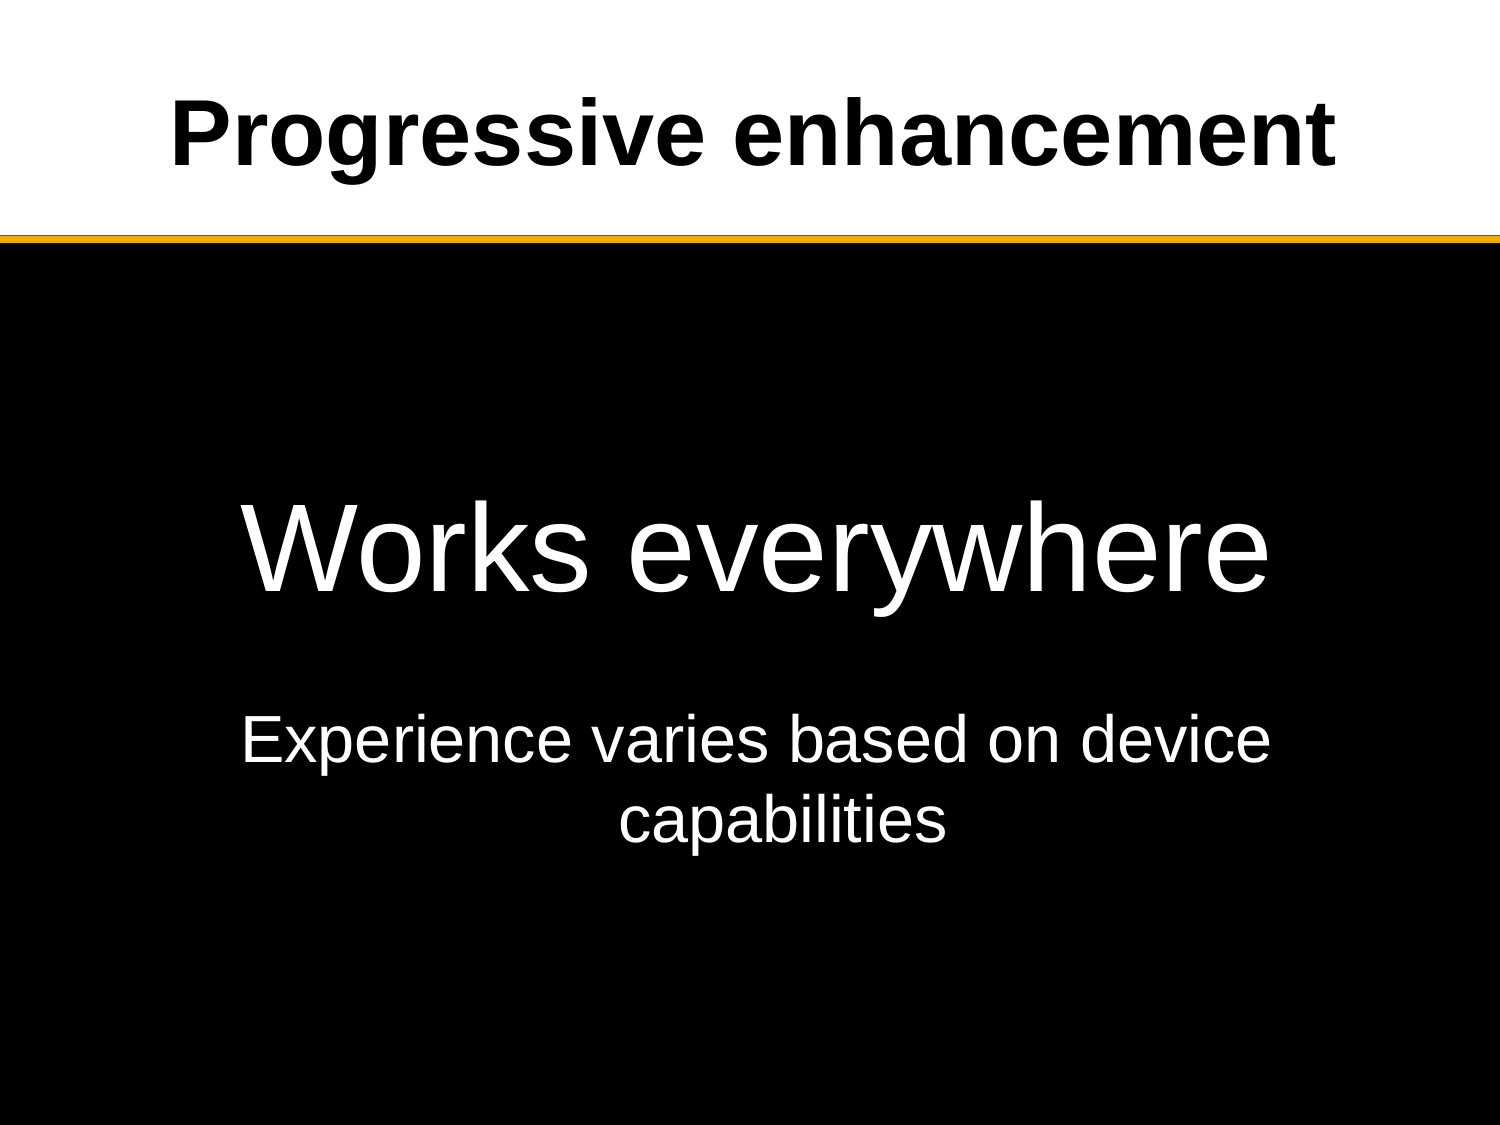

# Progressive enhancement

Works everywhere

Experience varies based on device capabilities